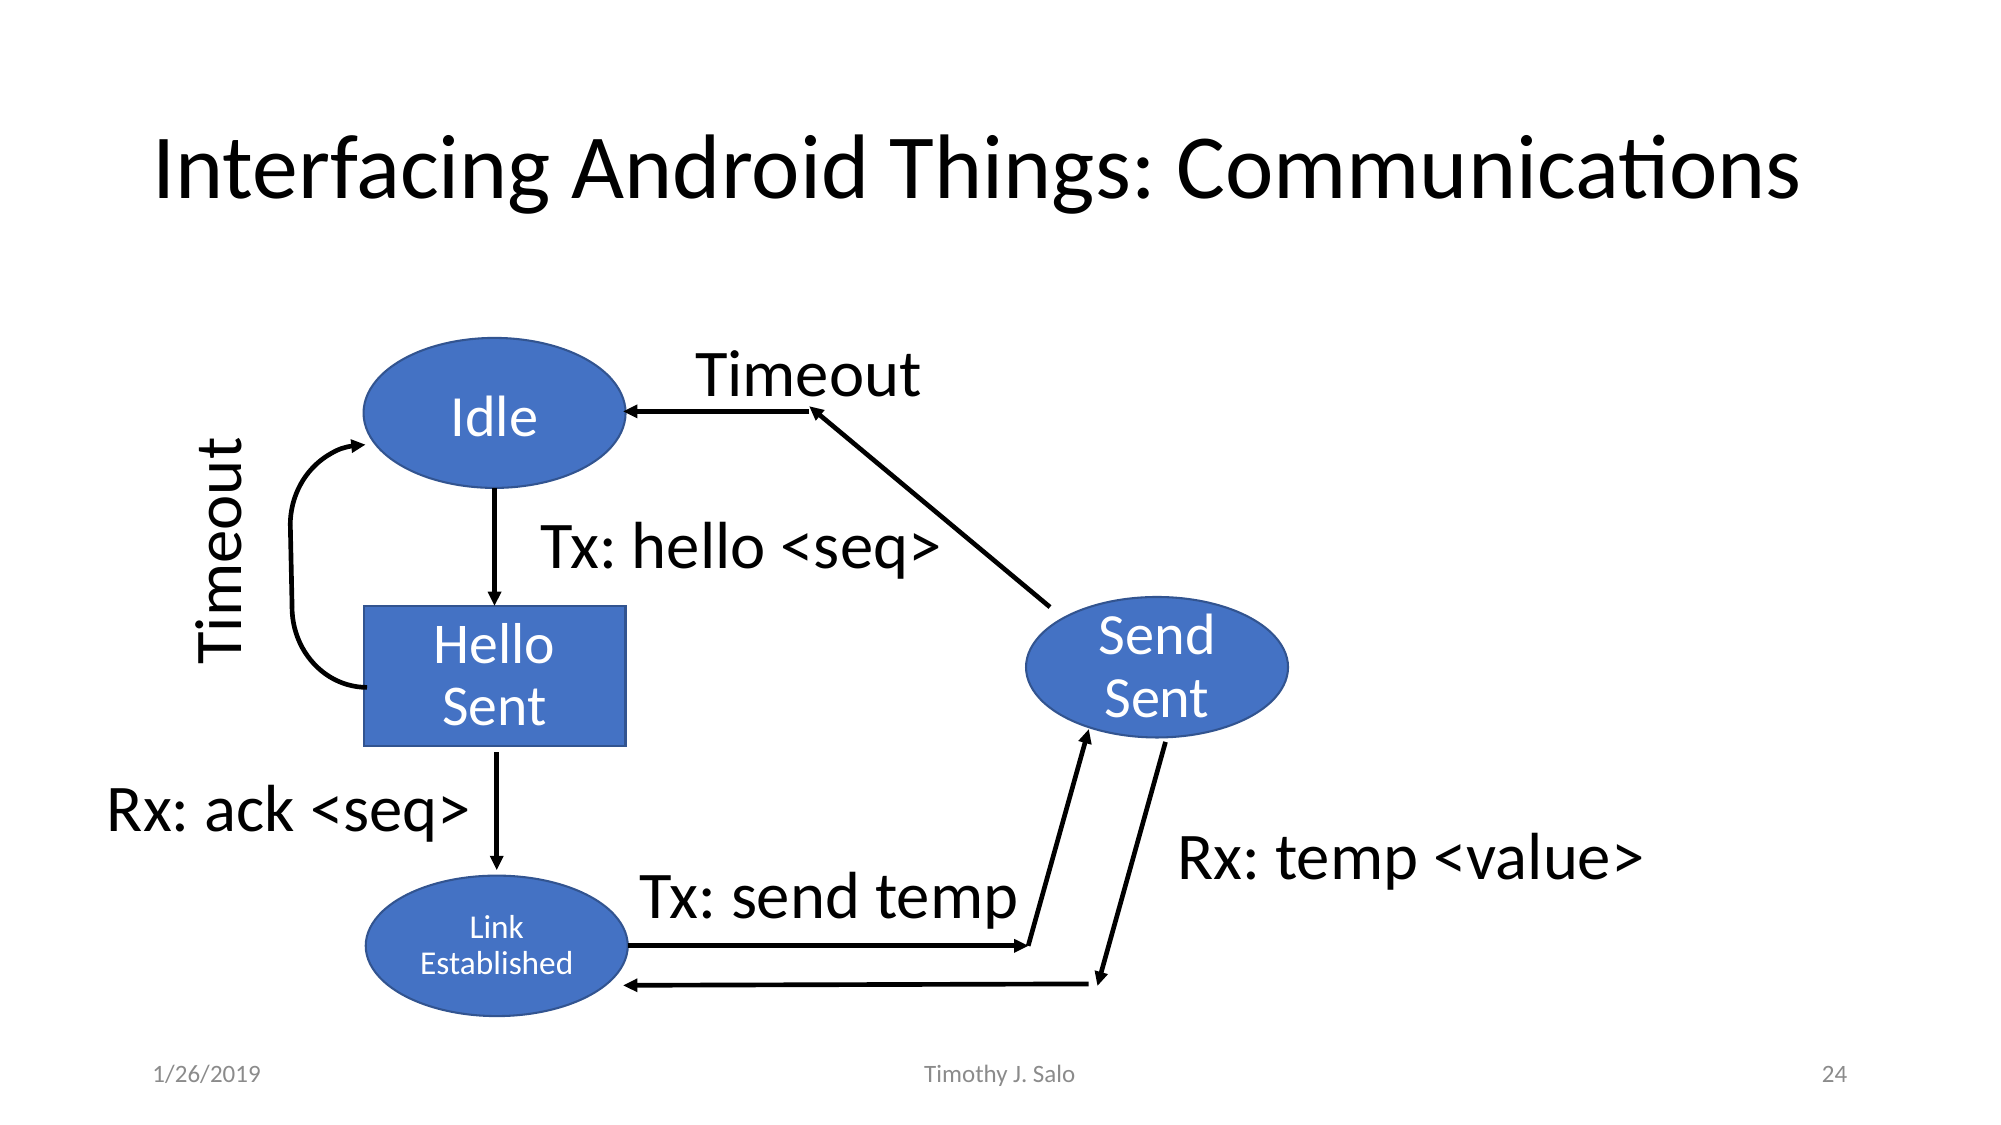

# Interfacing Android Things: Communications
Timeout
Idle
Timeout

Tx: hello <seq>

Send Sent
Hello Sent
Rx: ack <seq>
Rx: temp <value>
Tx: send temp
Link Established
1/26/2019
Timothy J. Salo
24